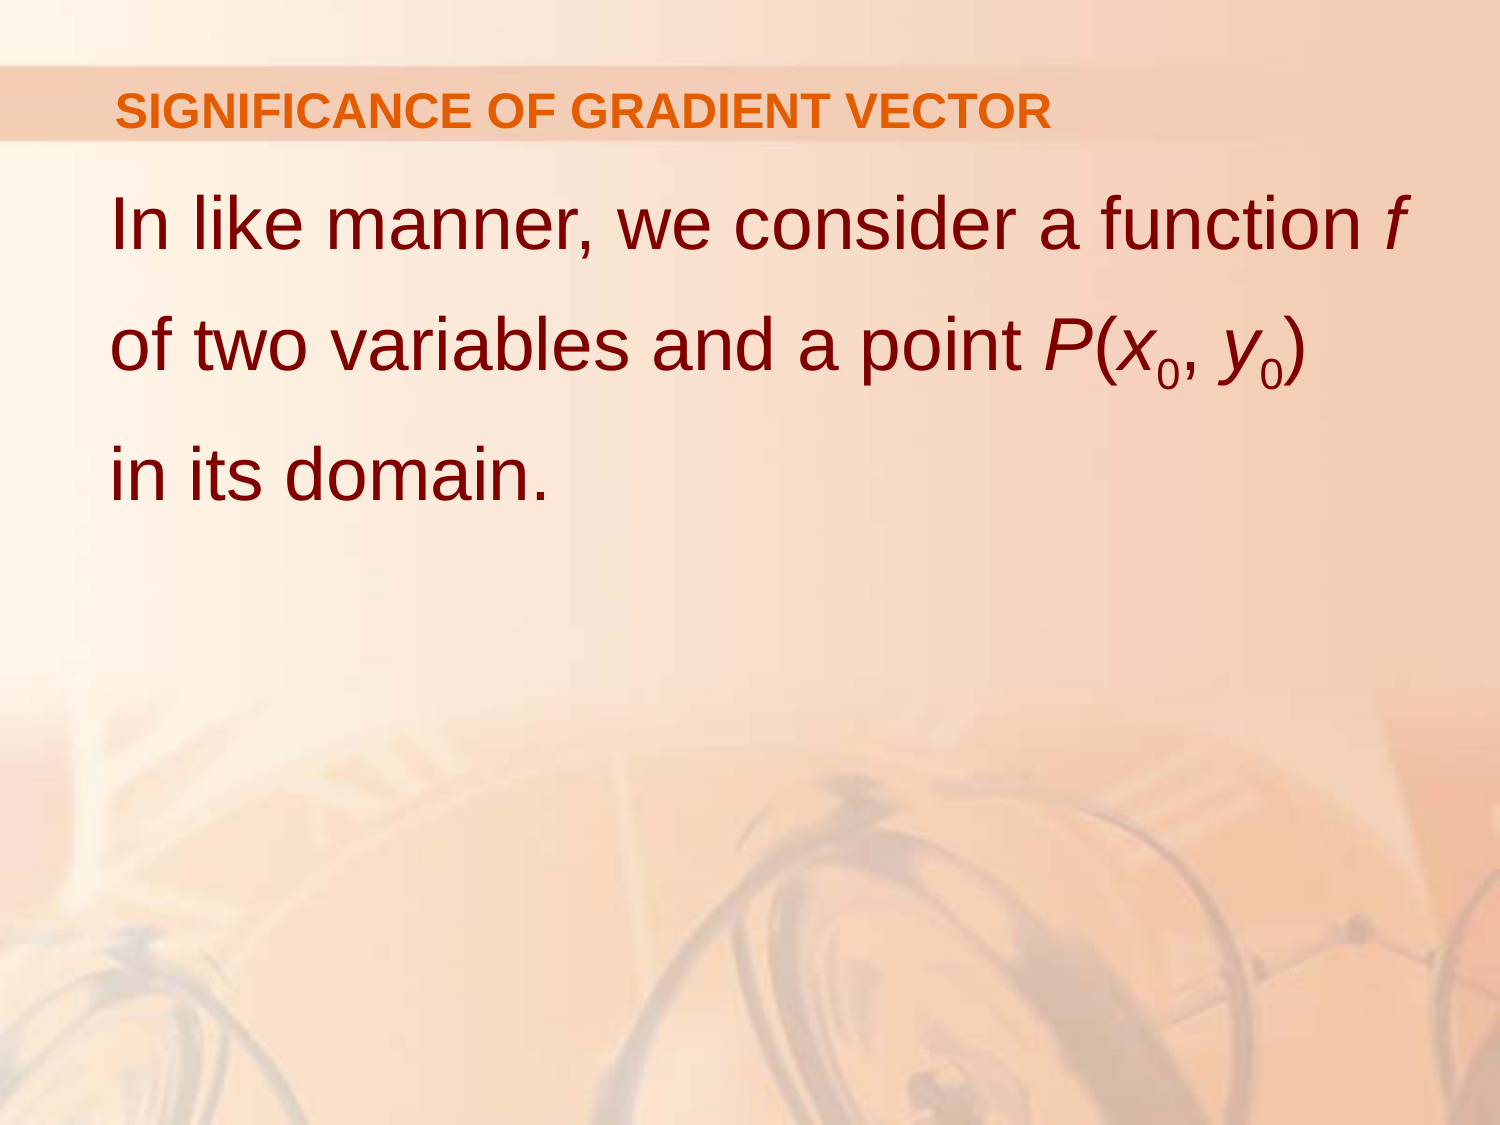

# SIGNIFICANCE OF GRADIENT VECTOR
In like manner, we consider a function f of two variables and a point P(x0, y0)
in its domain.